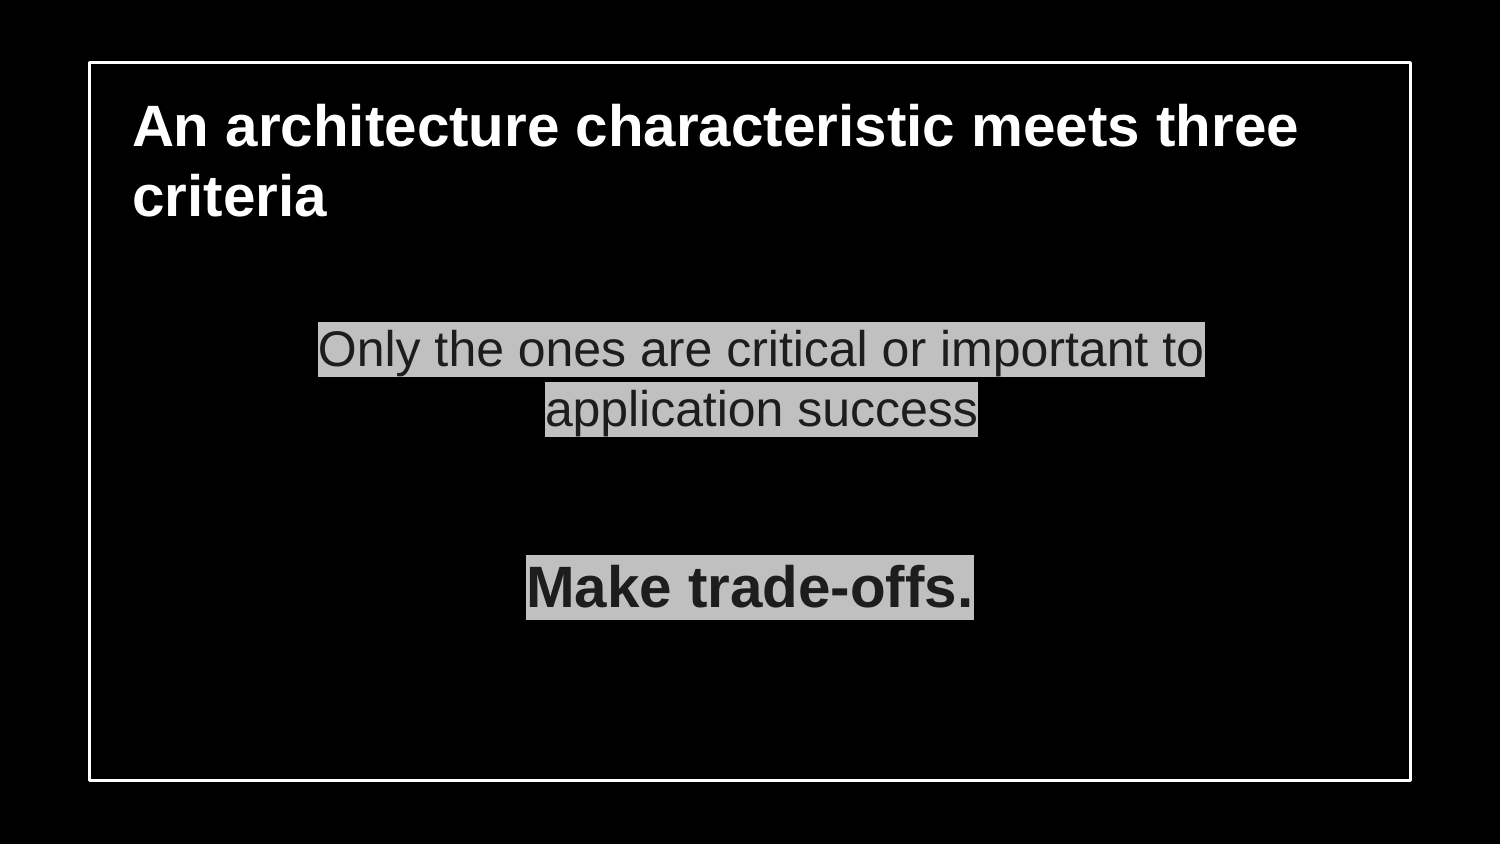

# An architecture characteristic meets three criteria
Only the ones are critical or important to application success
Make trade-offs.